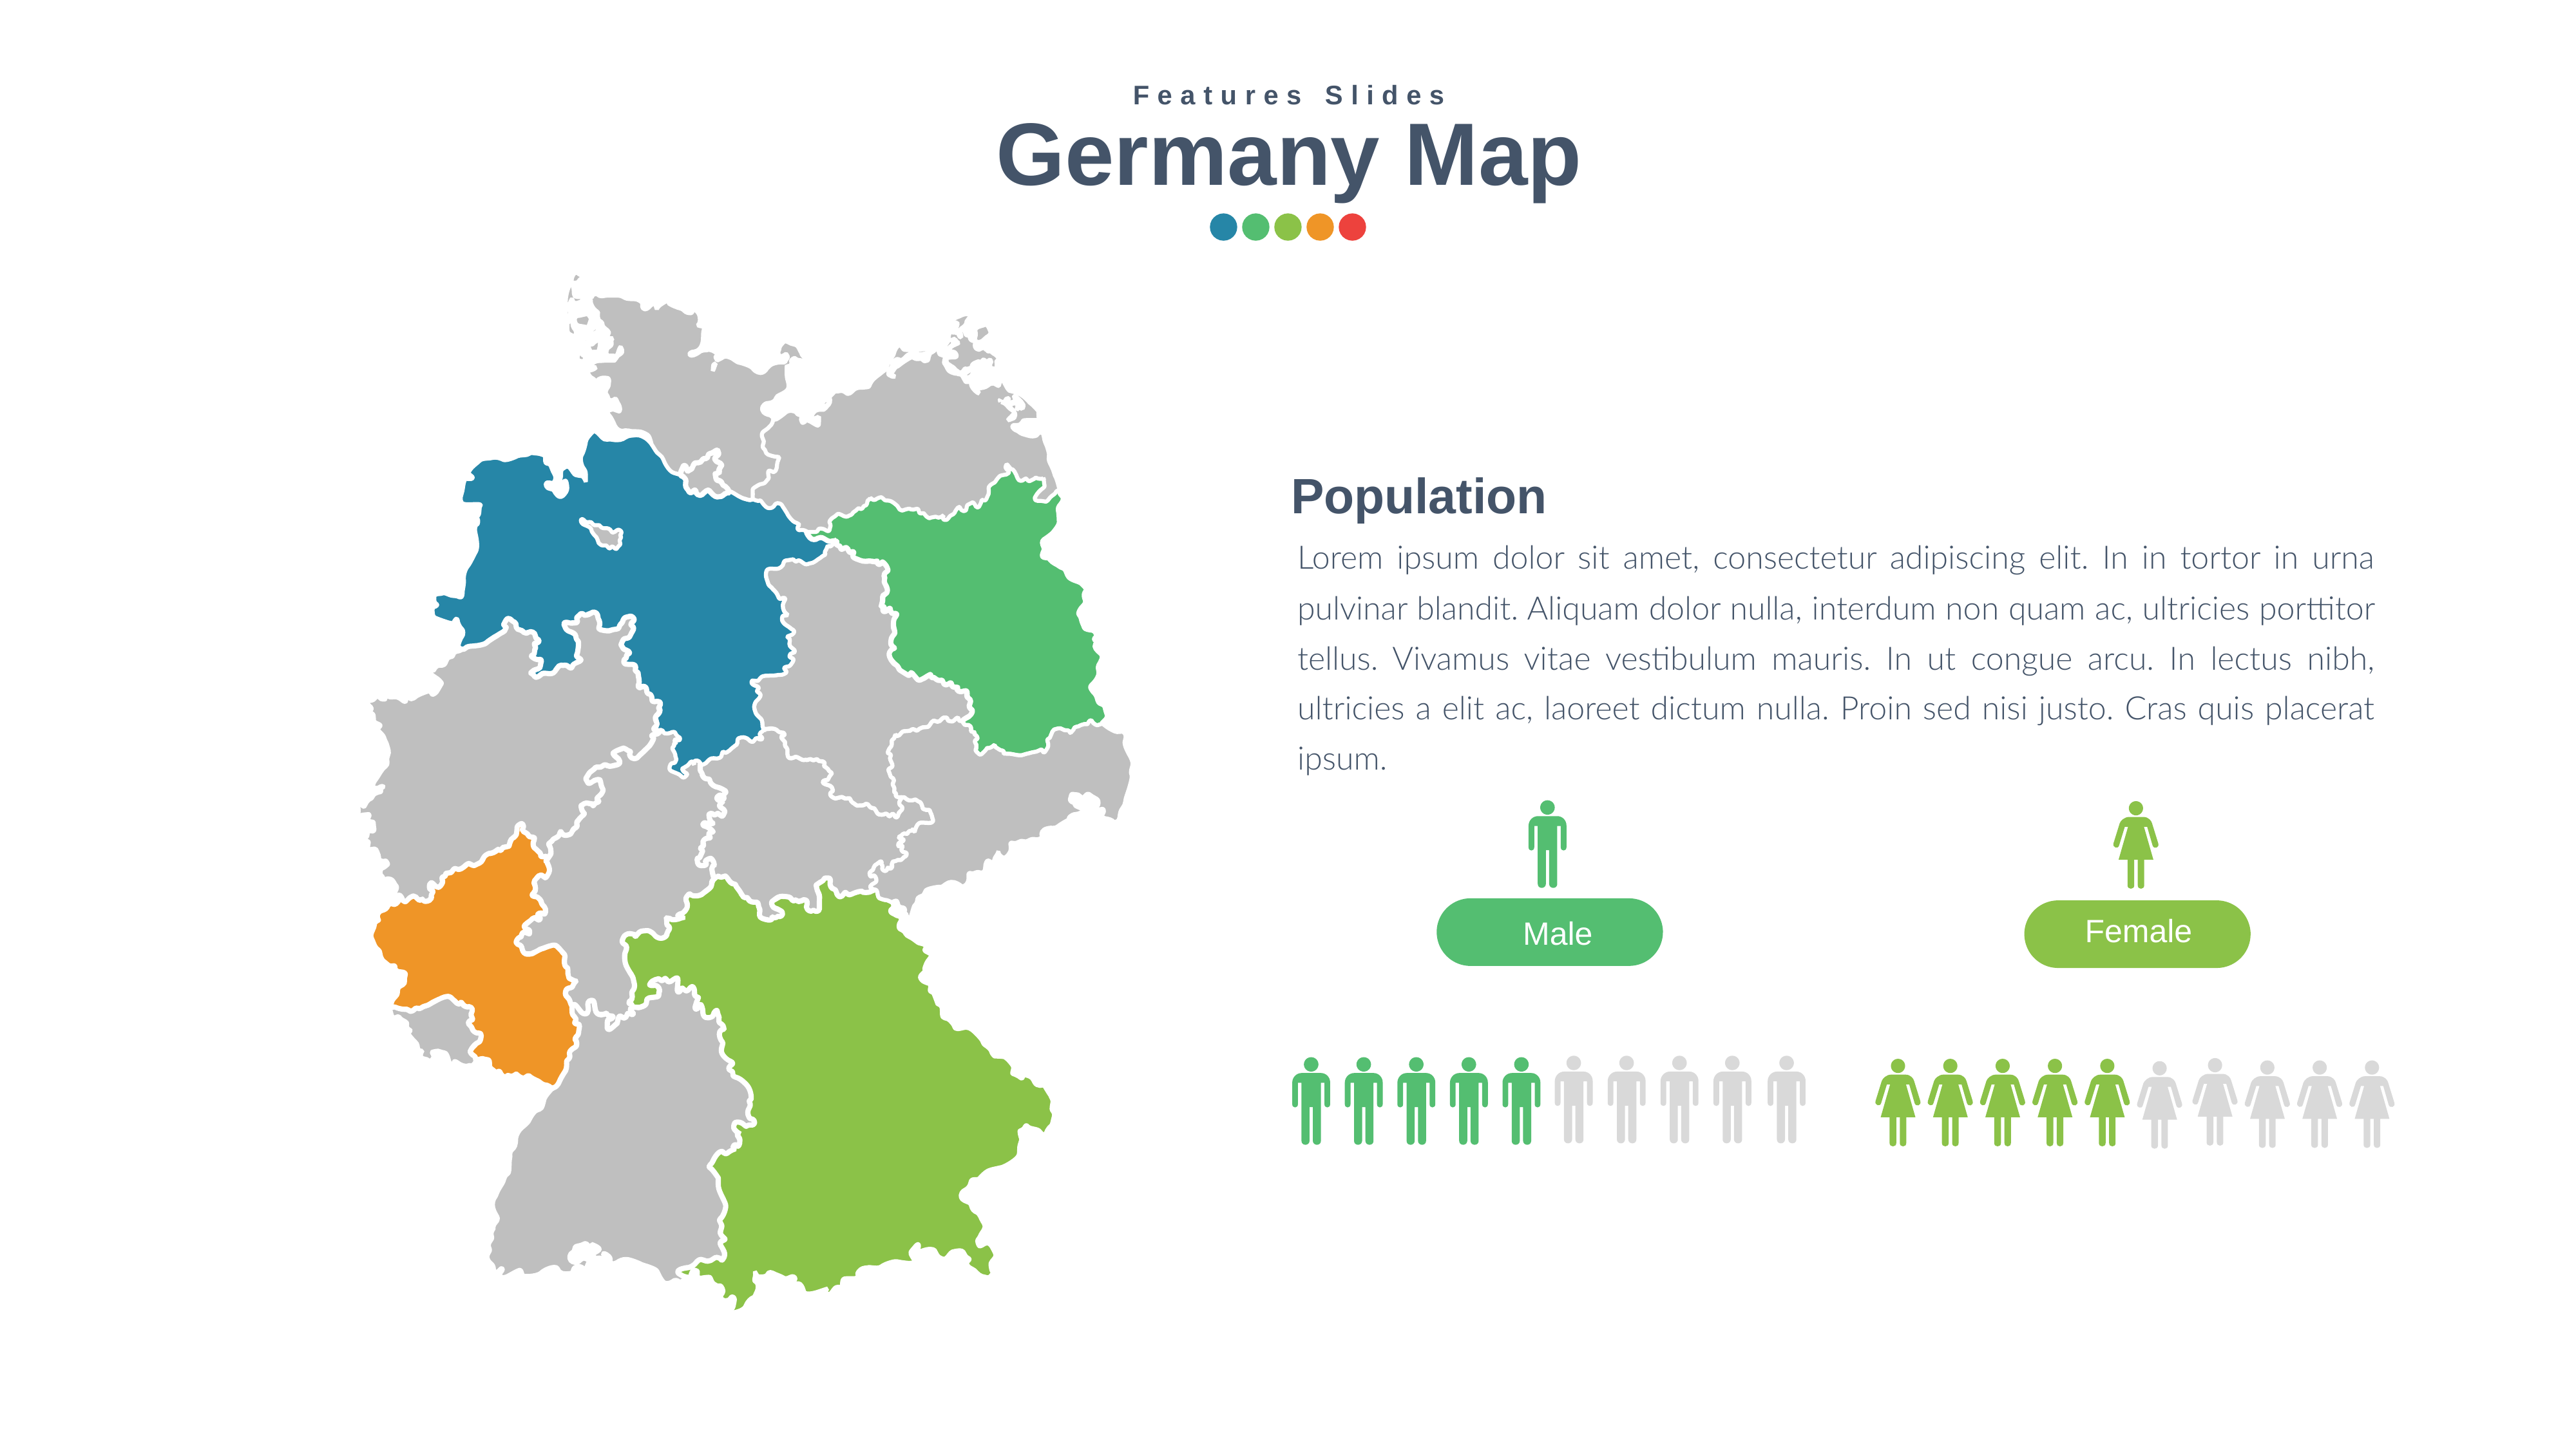

Features Slides
Germany Map

Population
Lorem ipsum dolor sit amet, consectetur adipiscing elit. In in tortor in urna pulvinar blandit. Aliquam dolor nulla, interdum non quam ac, ultricies porttitor tellus. Vivamus vitae vestibulum mauris. In ut congue arcu. In lectus nibh, ultricies a elit ac, laoreet dictum nulla. Proin sed nisi justo. Cras quis placerat ipsum.

Female
Male